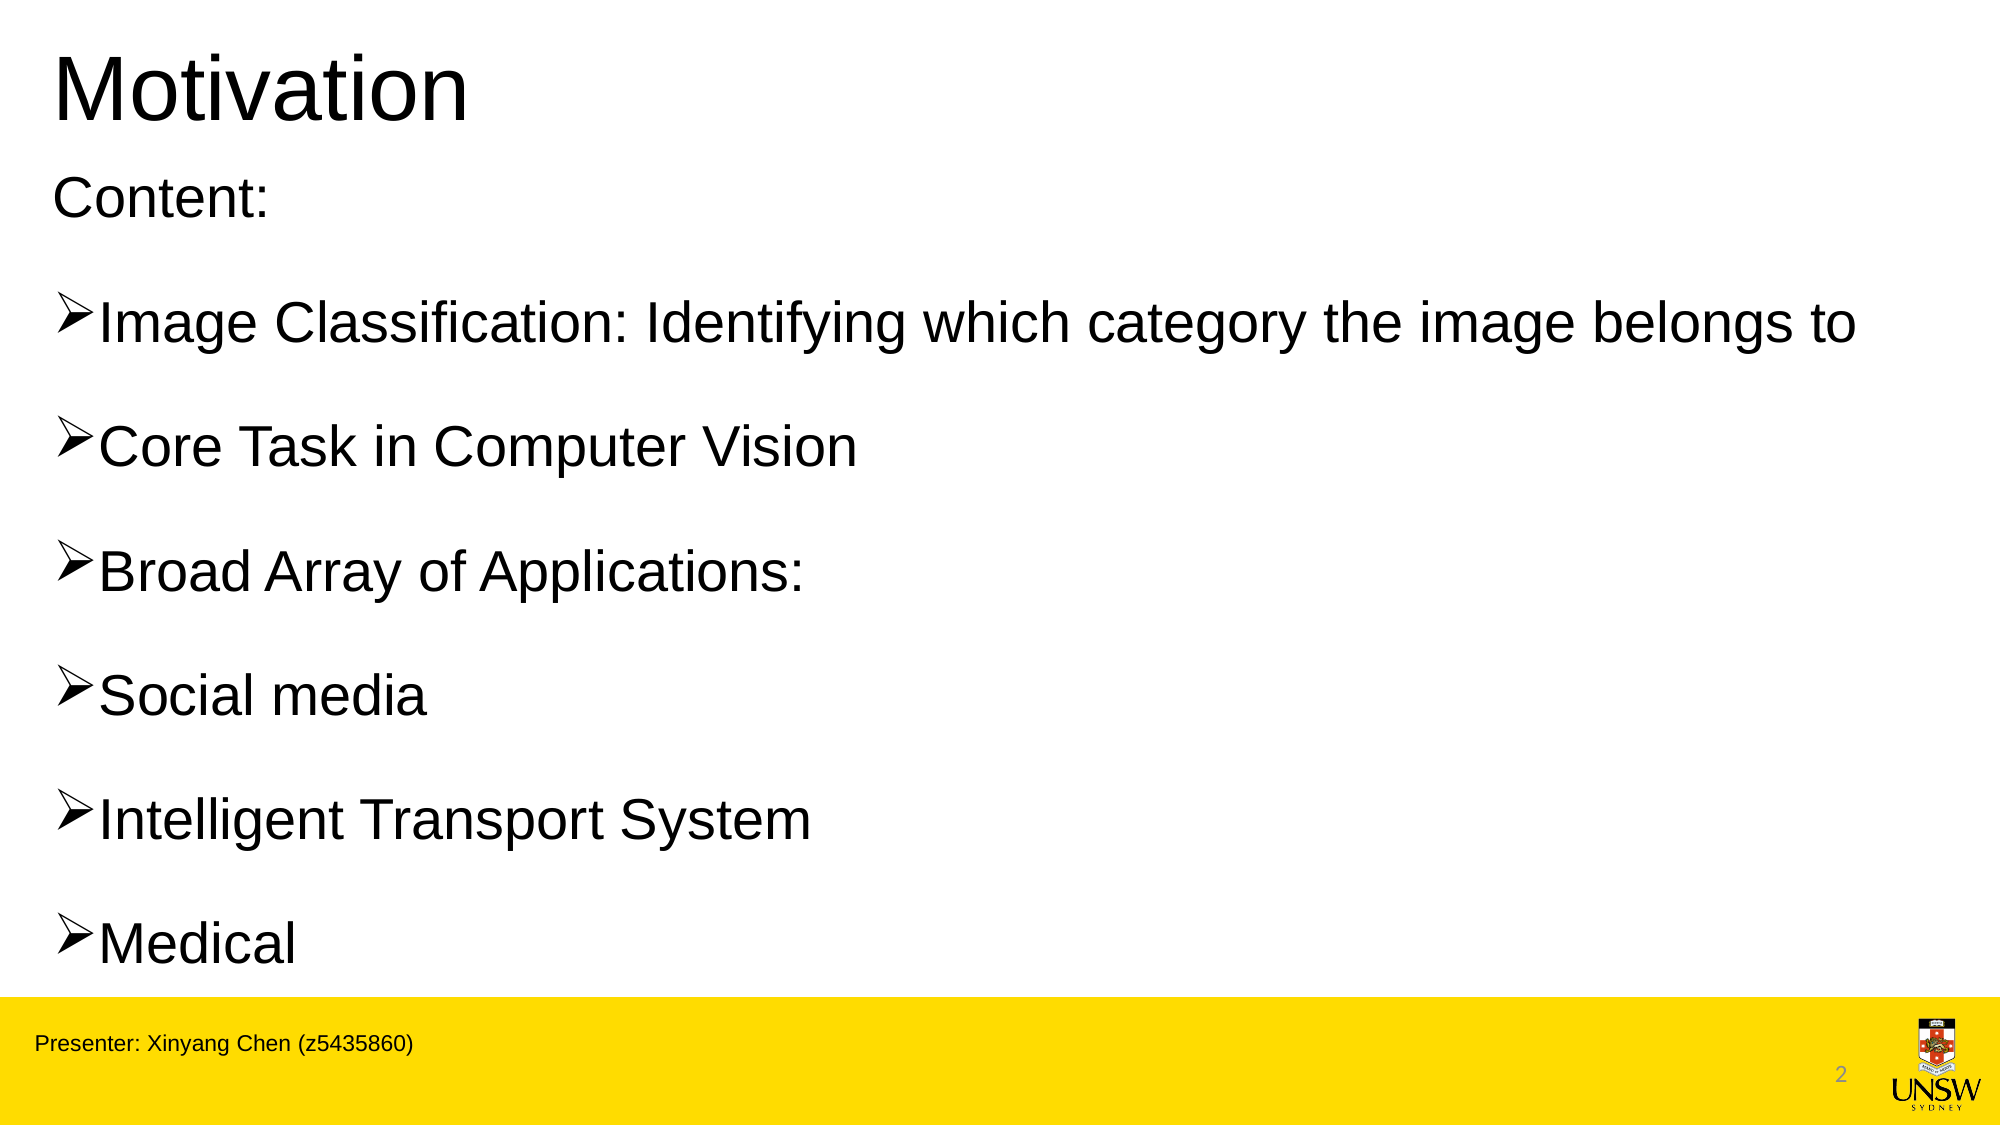

# Motivation
Content:
Image Classification: Identifying which category the image belongs to
Core Task in Computer Vision
Broad Array of Applications:
Social media
Intelligent Transport System
Medical
Presenter: Xinyang Chen (z5435860)
2